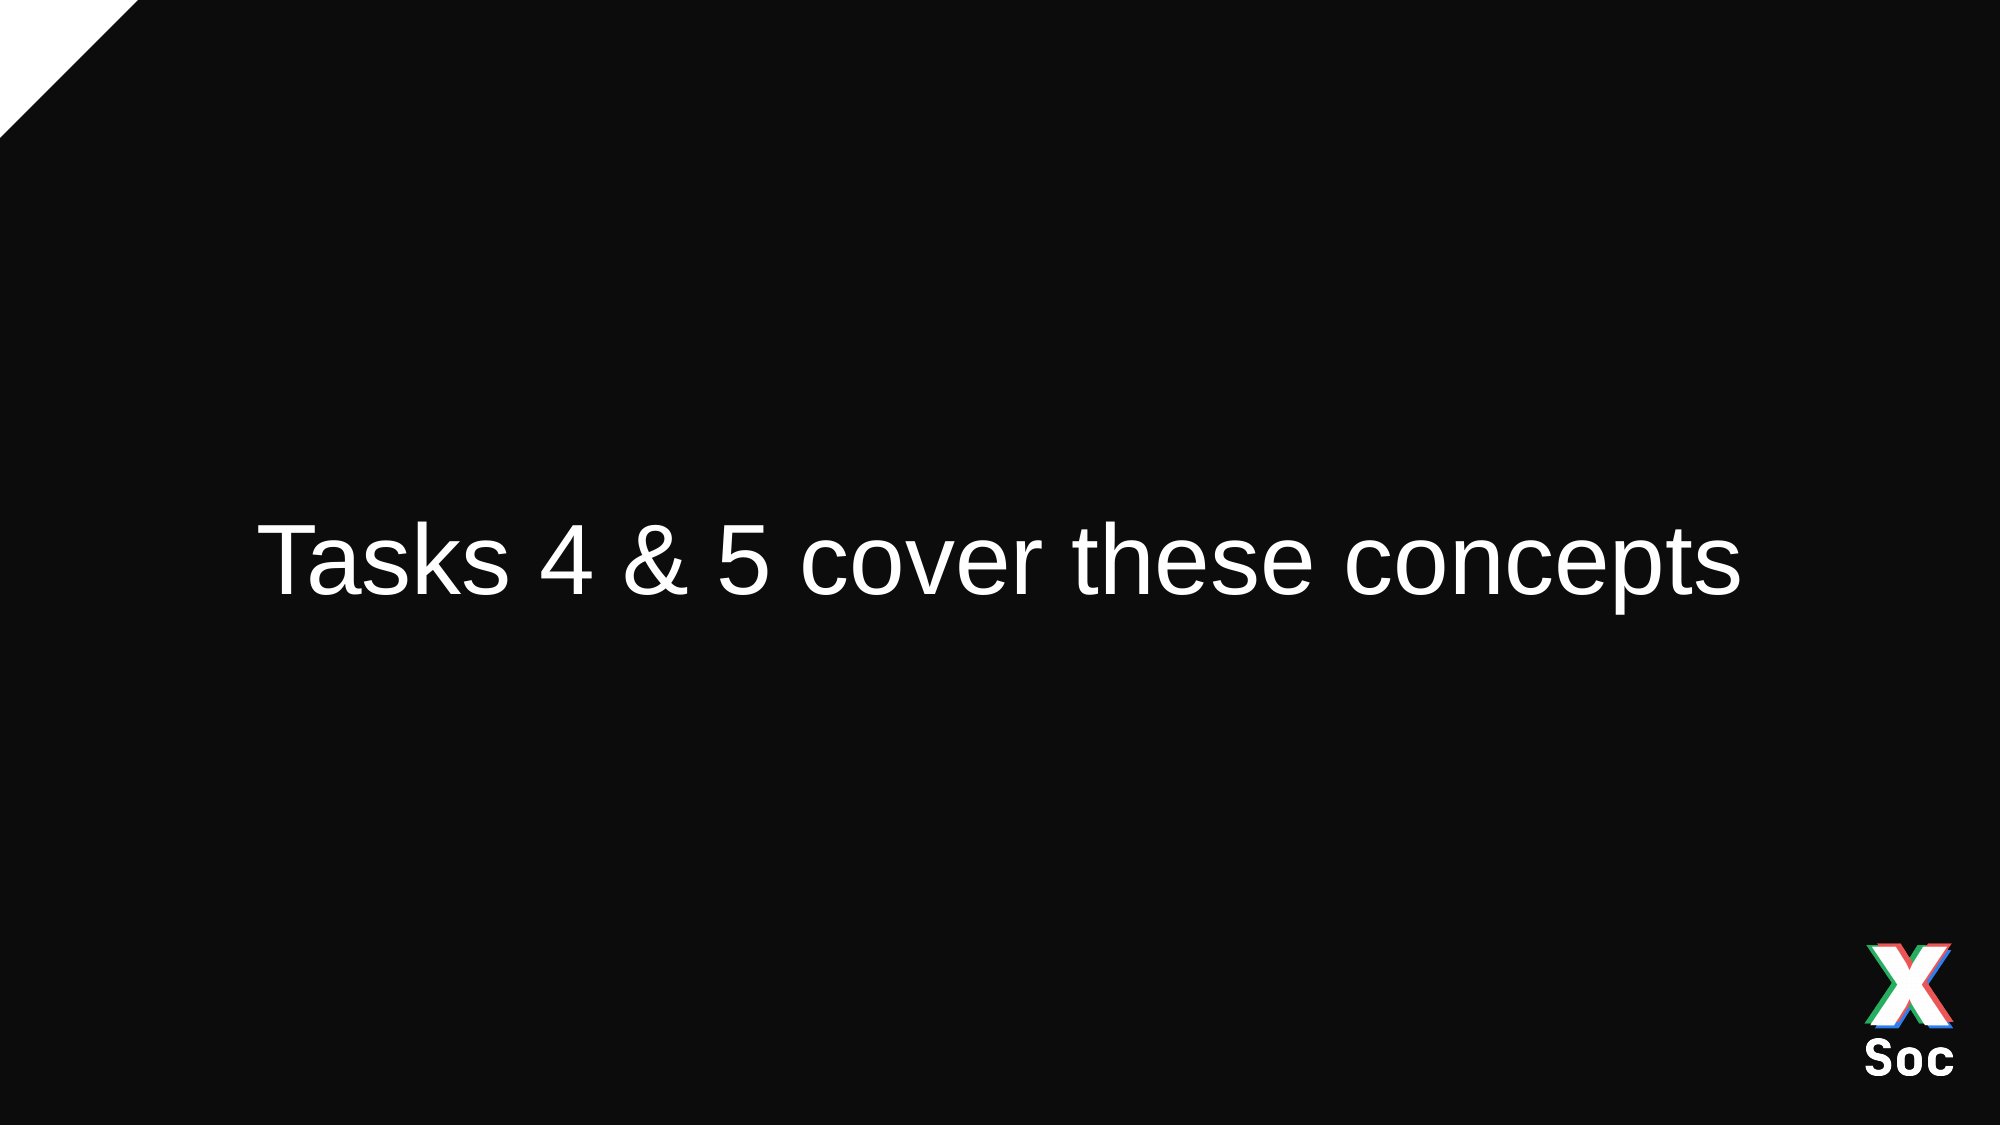

# Tasks 4 & 5 cover these concepts